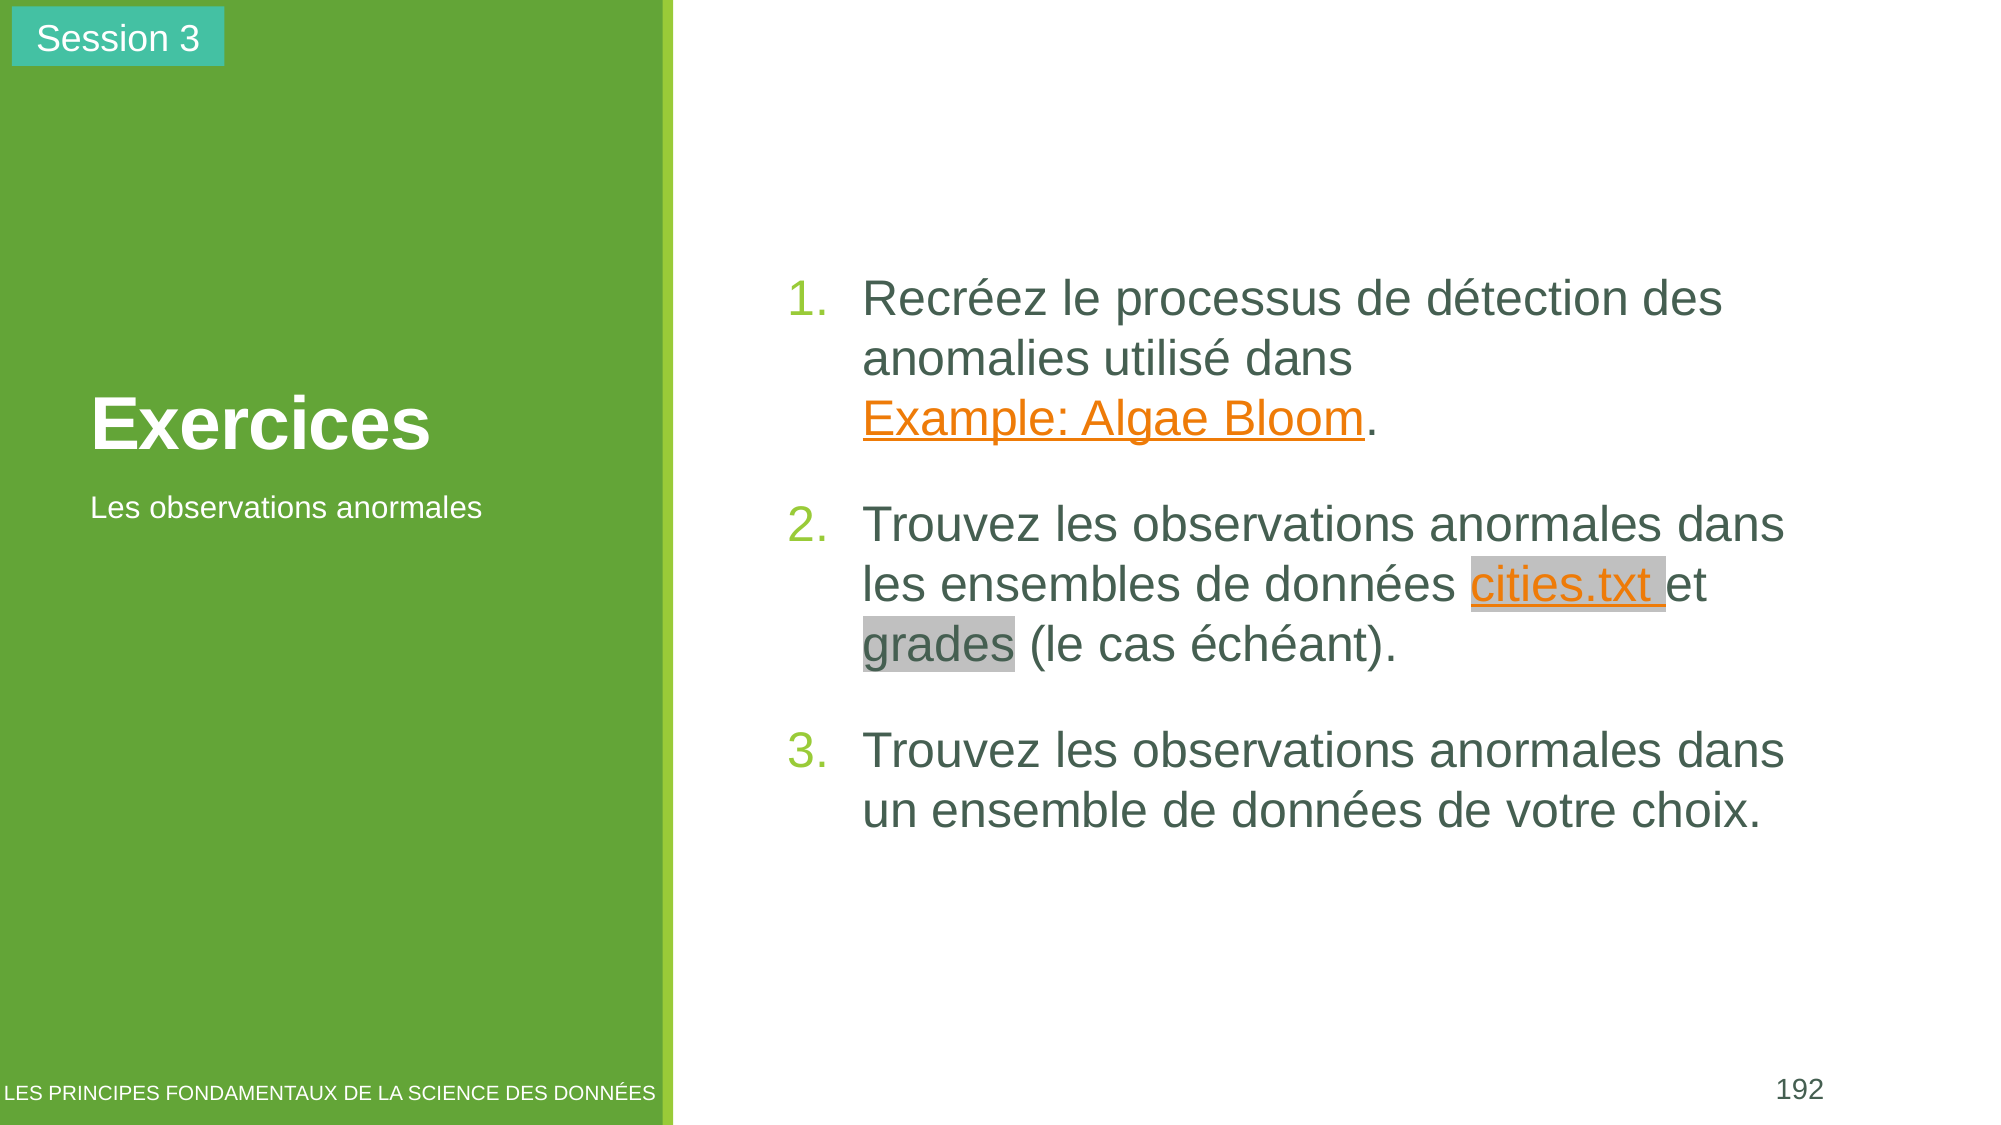

Session 3
# Exercices
Recréez le processus de détection des anomalies utilisé dans Example: Algae Bloom.
Trouvez les observations anormales dans les ensembles de données cities.txt et grades (le cas échéant).
Trouvez les observations anormales dans un ensemble de données de votre choix.

Les observations anormales
192
LES PRINCIPES FONDAMENTAUX DE LA SCIENCE DES DONNÉES